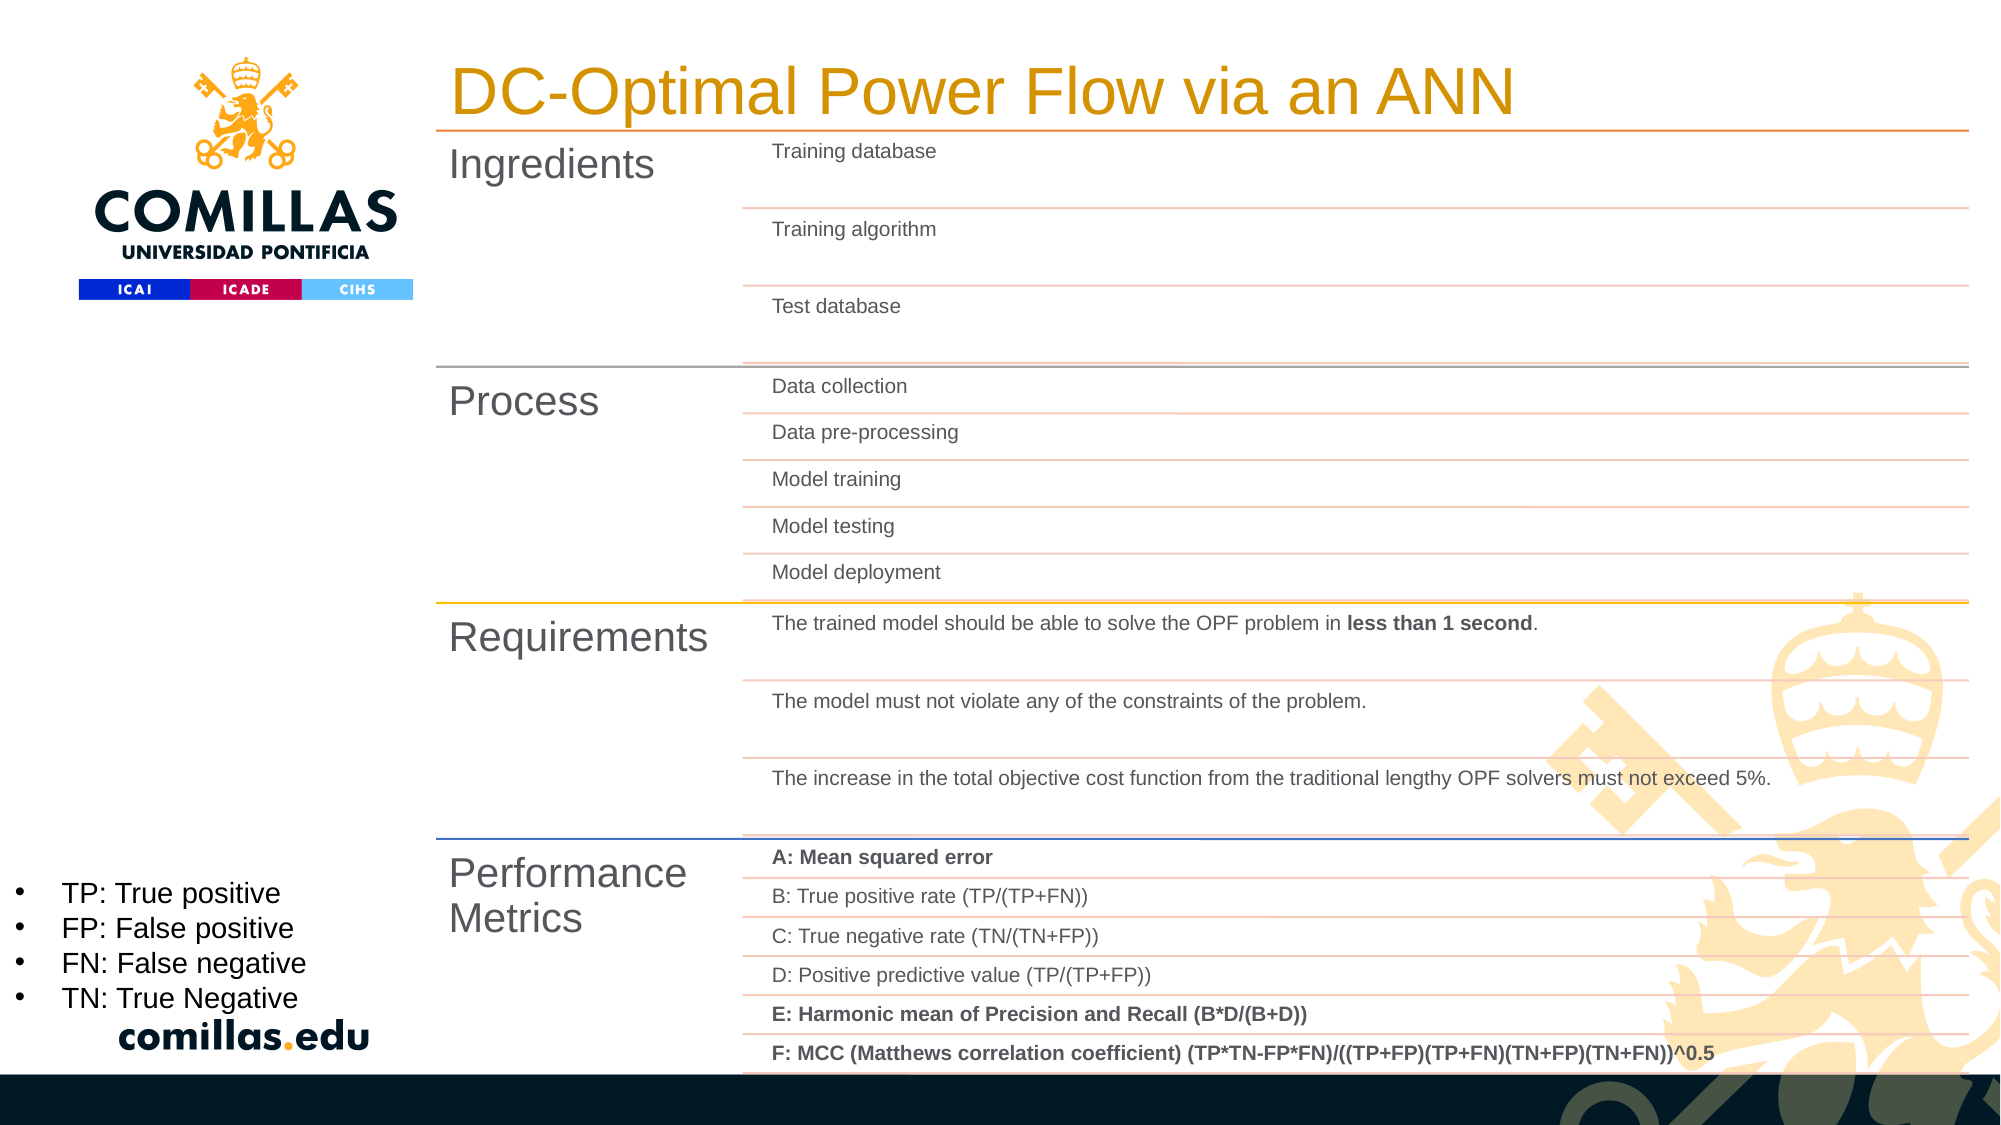

# DC-Optimal Power Flow via an ANN
Ingredients
Training database
Training algorithm
Test database
Process
Data collection
Data pre-processing
Model training
Model testing
Model deployment
Requirements
The trained model should be able to solve the OPF problem in less than 1 second.
The model must not violate any of the constraints of the problem.
The increase in the total objective cost function from the traditional lengthy OPF solvers must not exceed 5%.
Performance Metrics
A: Mean squared error
B: True positive rate (TP/(TP+FN))
C: True negative rate (TN/(TN+FP))
D: Positive predictive value (TP/(TP+FP))
E: Harmonic mean of Precision and Recall (B*D/(B+D))
F: MCC (Matthews correlation coefficient) (TP*TN-FP*FN)/((TP+FP)(TP+FN)(TN+FP)(TN+FN))^0.5
TP: True positive
FP: False positive
FN: False negative
TN: True Negative